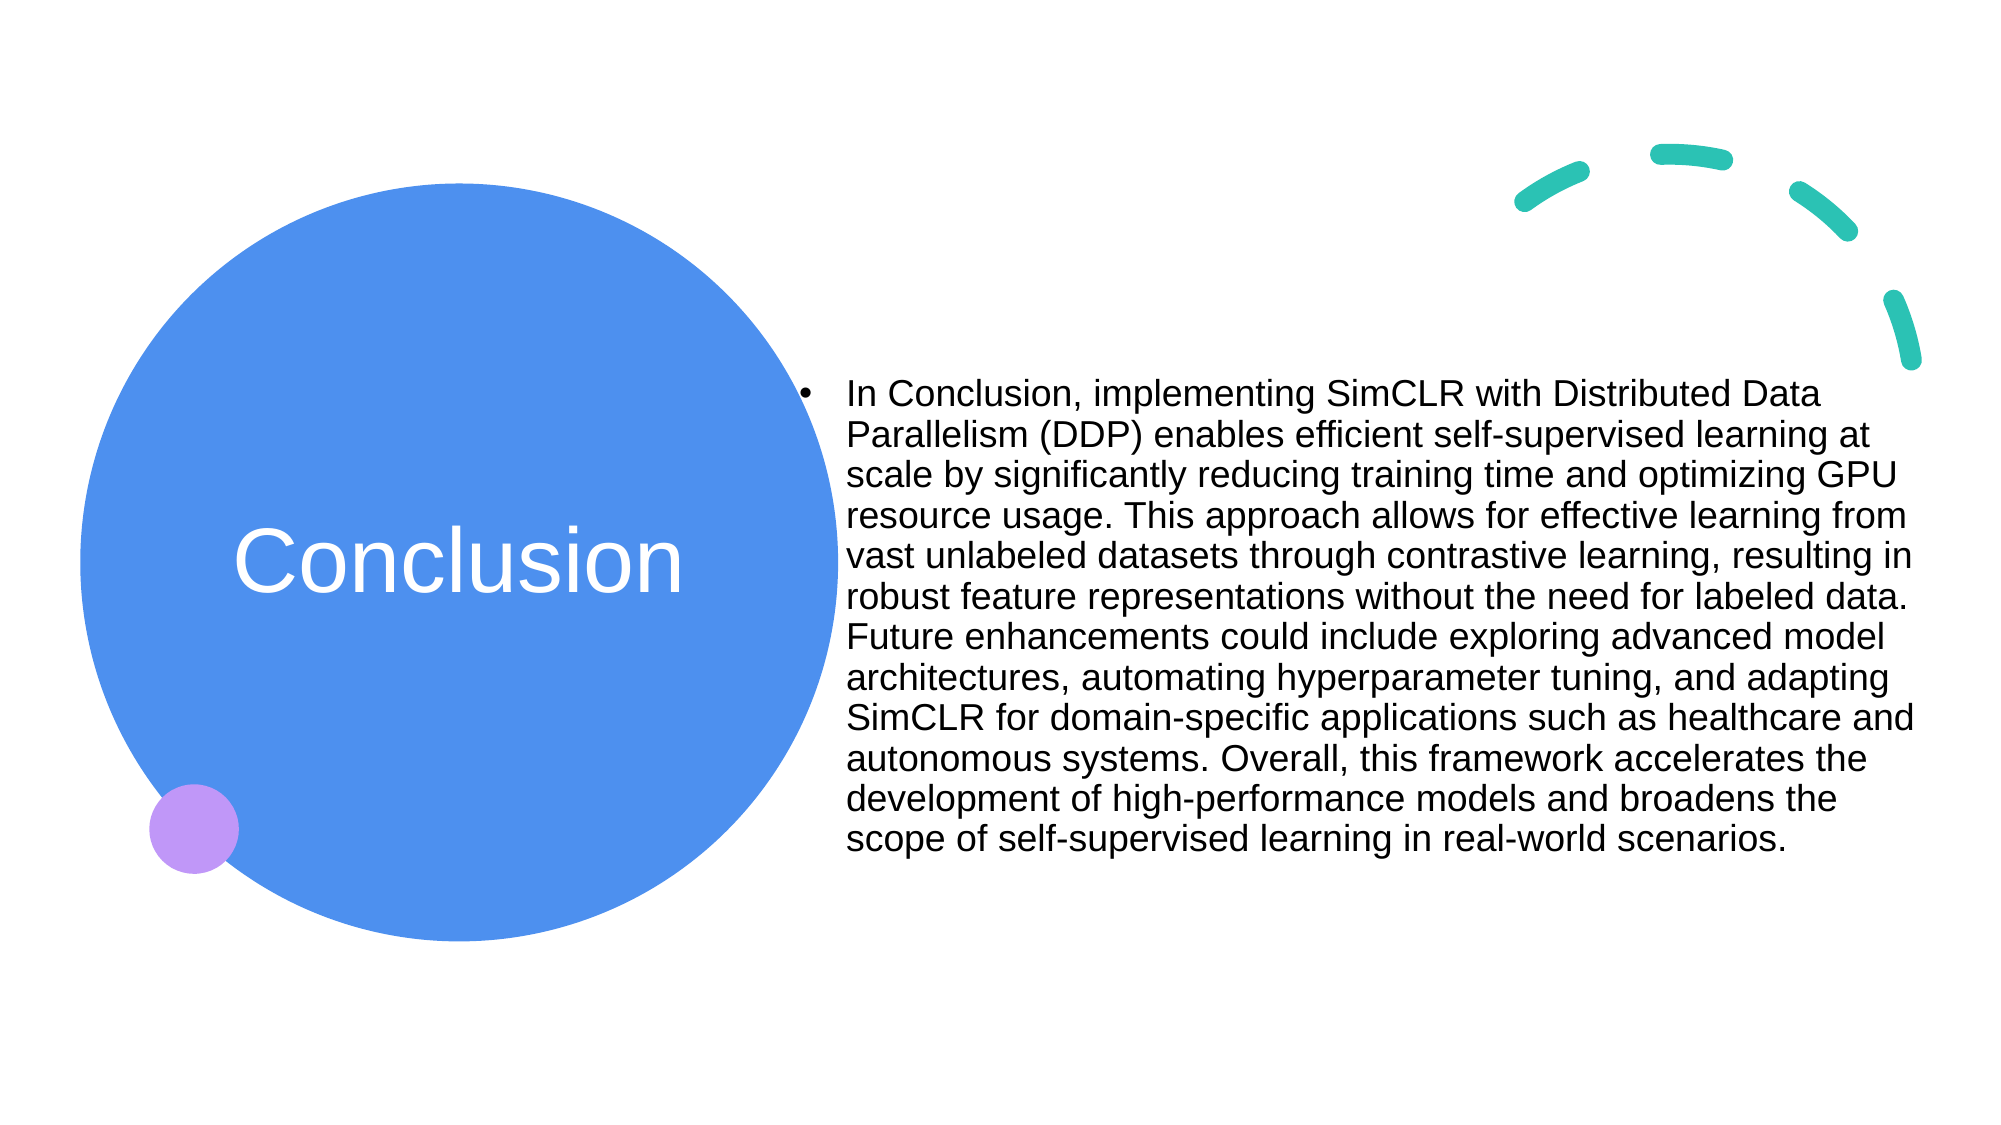

In Conclusion, implementing SimCLR with Distributed Data Parallelism (DDP) enables efficient self-supervised learning at scale by significantly reducing training time and optimizing GPU resource usage. This approach allows for effective learning from vast unlabeled datasets through contrastive learning, resulting in robust feature representations without the need for labeled data. Future enhancements could include exploring advanced model architectures, automating hyperparameter tuning, and adapting SimCLR for domain-specific applications such as healthcare and autonomous systems. Overall, this framework accelerates the development of high-performance models and broadens the scope of self-supervised learning in real-world scenarios.
# Conclusion